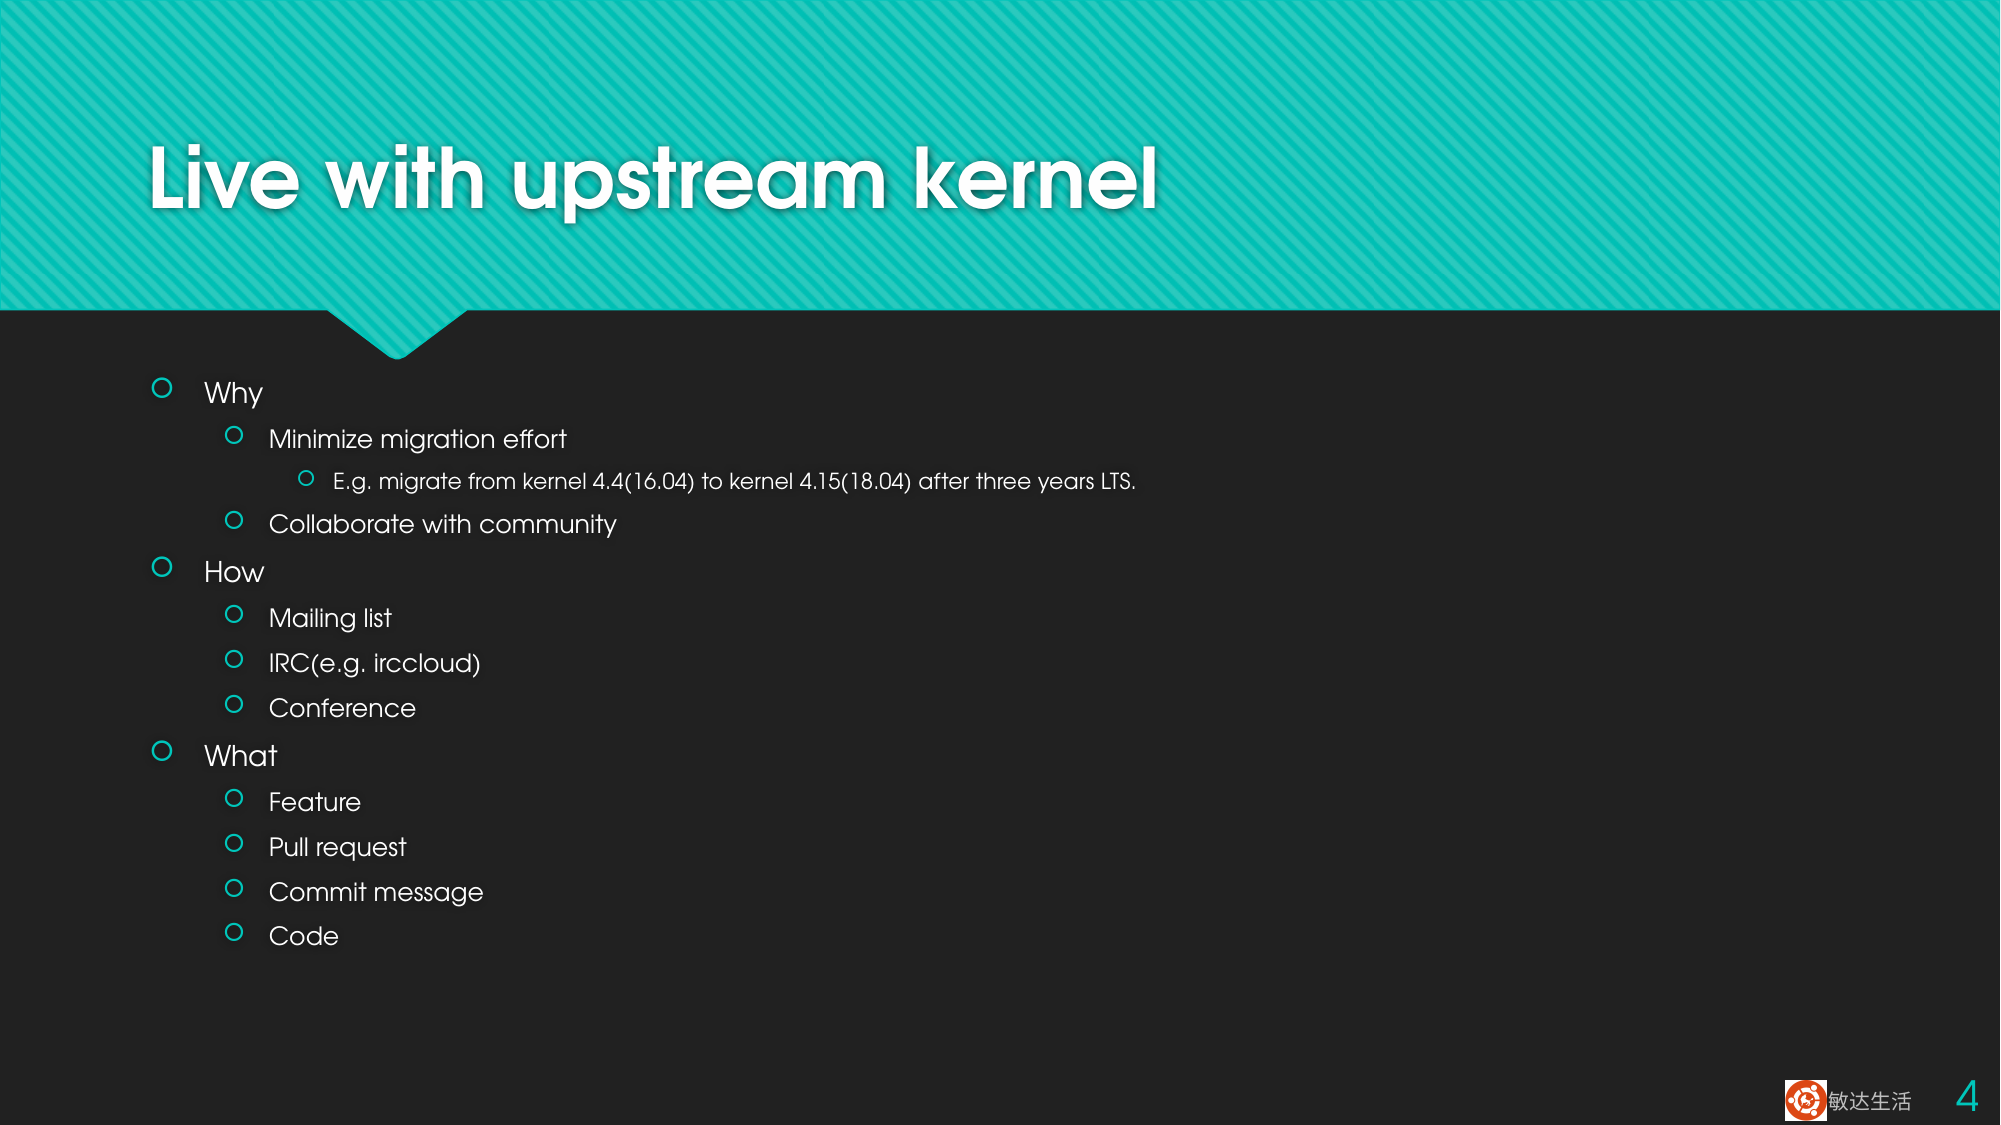

# Live with upstream kernel
Why
Minimize migration effort
E.g. migrate from kernel 4.4(16.04) to kernel 4.15(18.04) after three years LTS.
Collaborate with community
How
Mailing list
IRC(e.g. irccloud)
Conference
What
Feature
Pull request
Commit message
Code
4